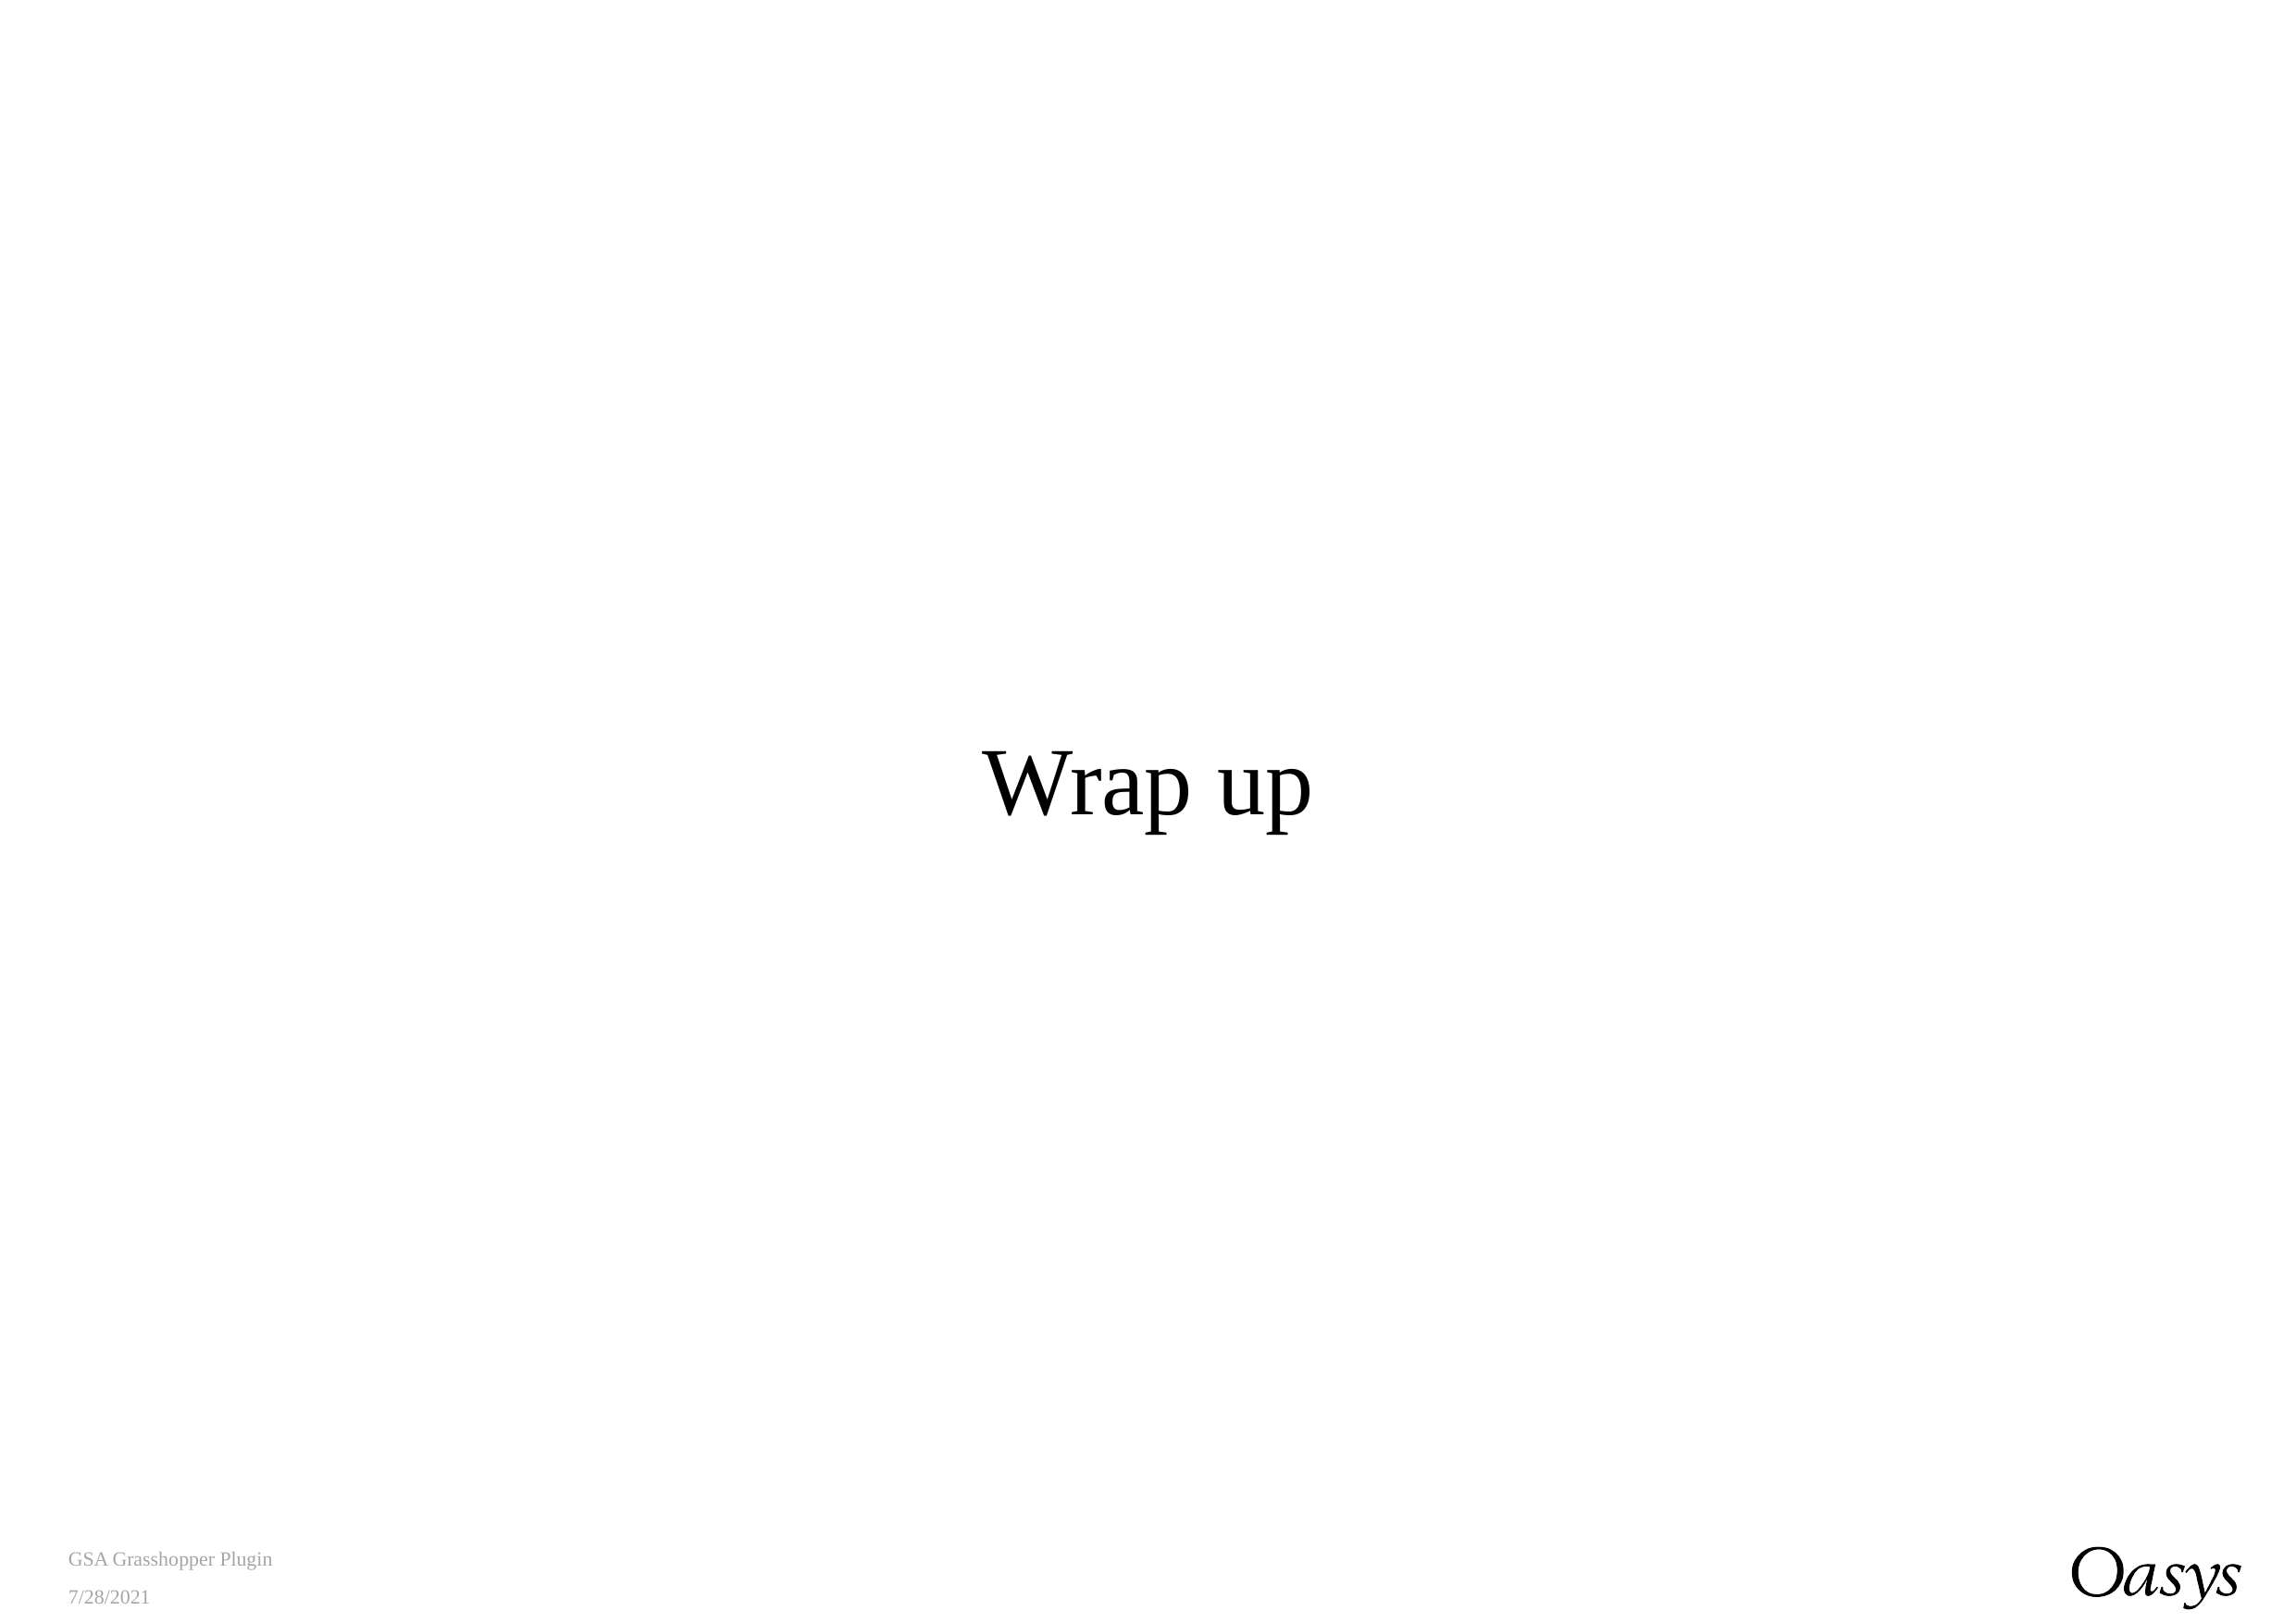

# Wrap up

GSA Grasshopper Plugin
7/28/2021